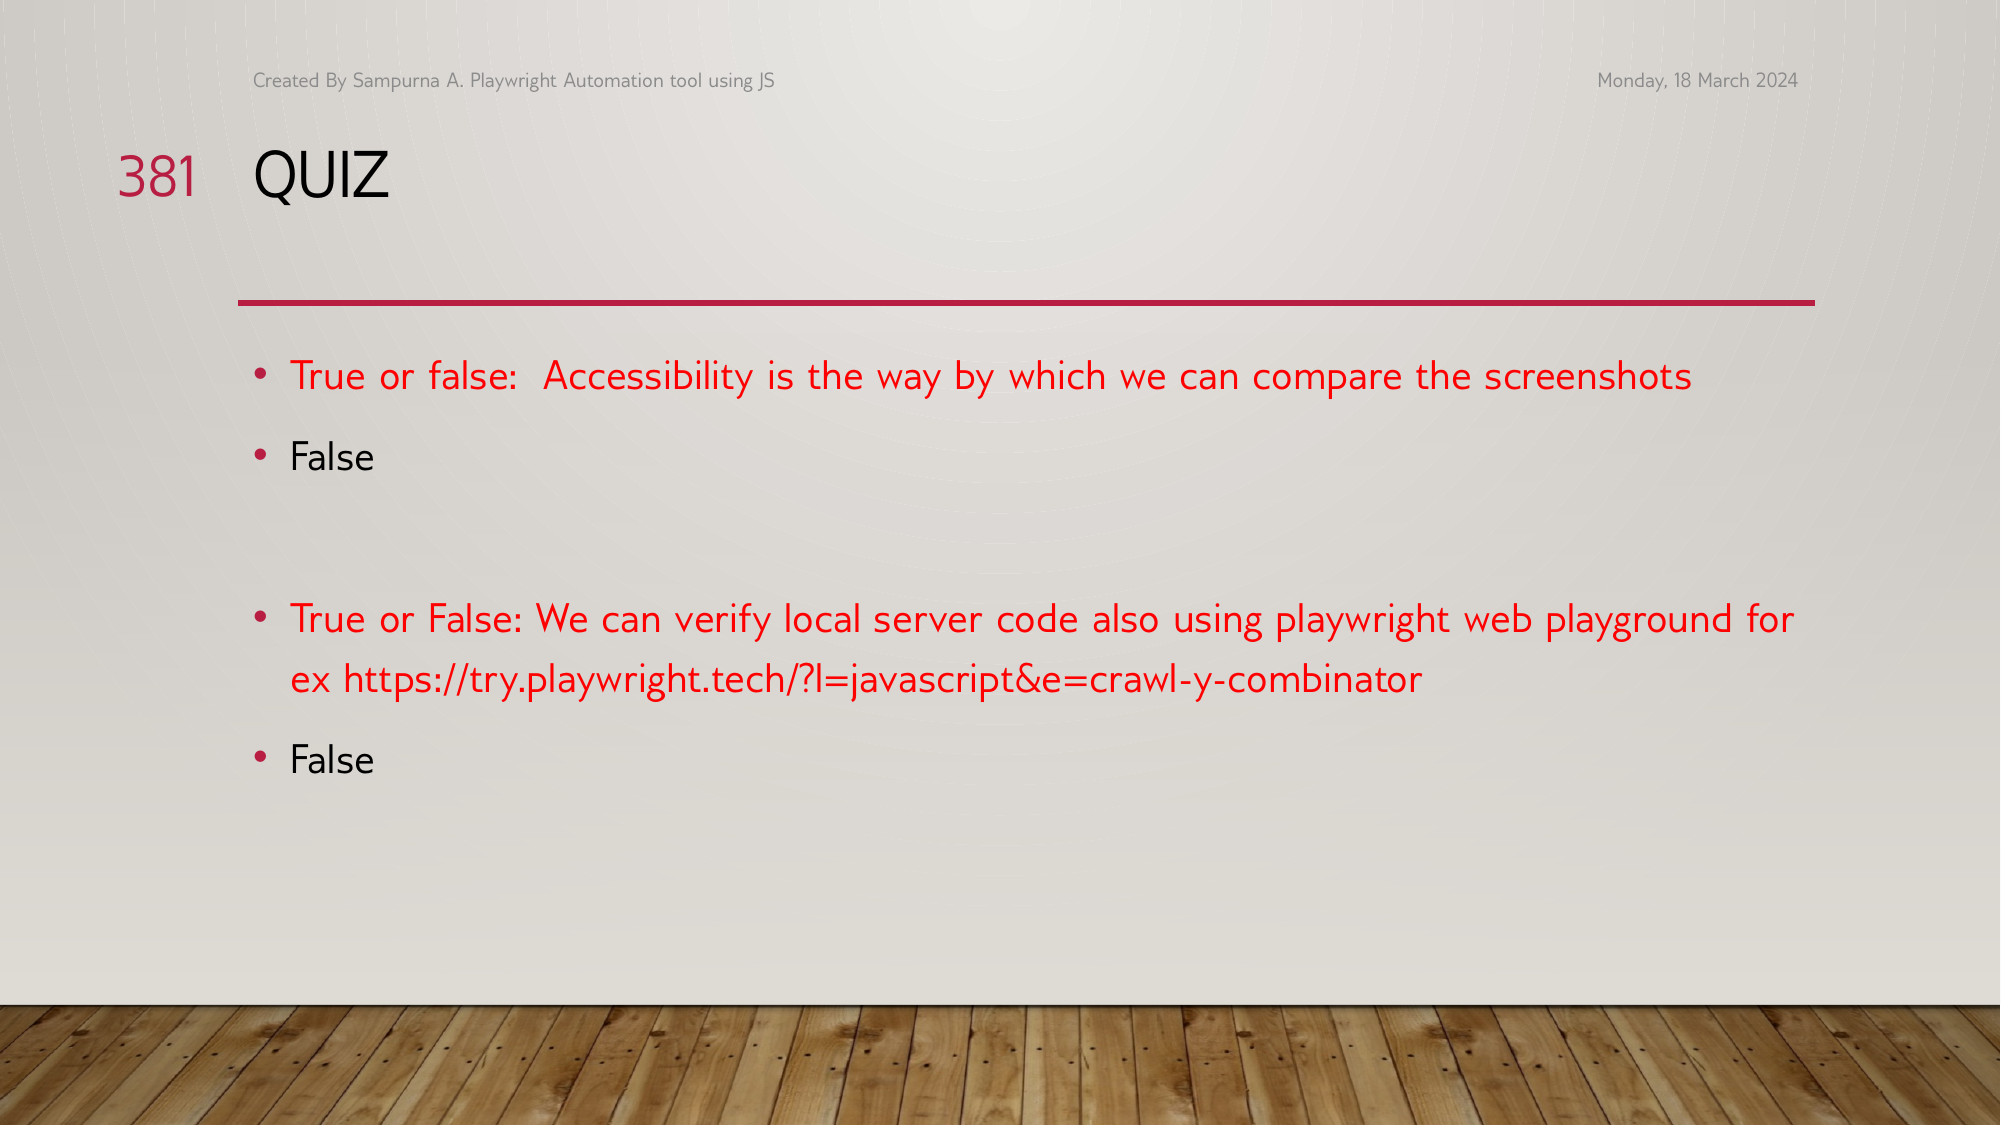

Created By Sampurna A. Playwright Automation tool using JS
Monday, 18 March 2024
381
# quiz
True or false:  Accessibility is the way by which we can compare the screenshots
False

True or False: We can verify local server code also using playwright web playground for ex https://try.playwright.tech/?l=javascript&e=crawl-y-combinator
False